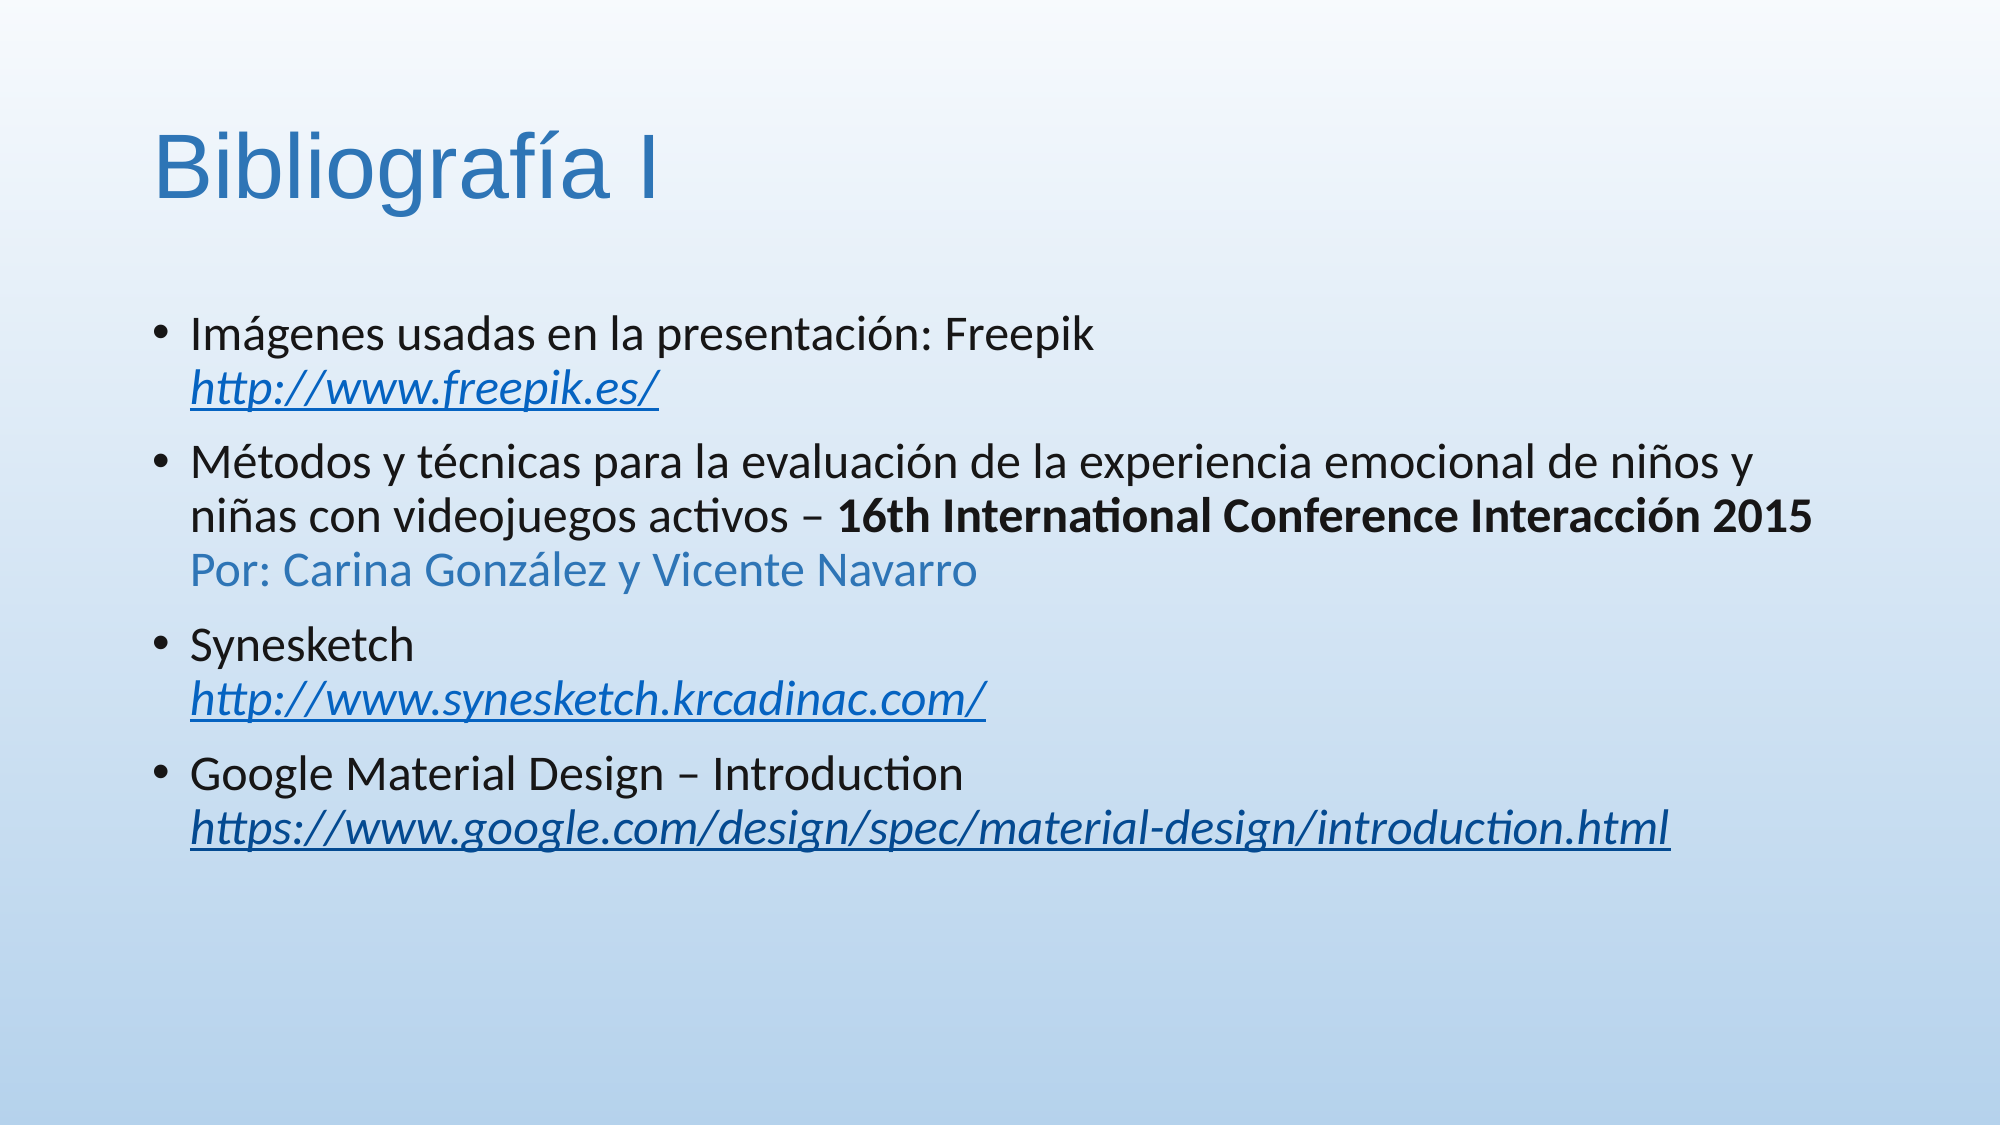

# Bibliografía I
Imágenes usadas en la presentación: Freepik
http://www.freepik.es/
Métodos y técnicas para la evaluación de la experiencia emocional de niños y niñas con videojuegos activos – 16th International Conference Interacción 2015
Por: Carina González y Vicente Navarro
Synesketch
http://www.synesketch.krcadinac.com/
Google Material Design – Introduction
https://www.google.com/design/spec/material-design/introduction.html